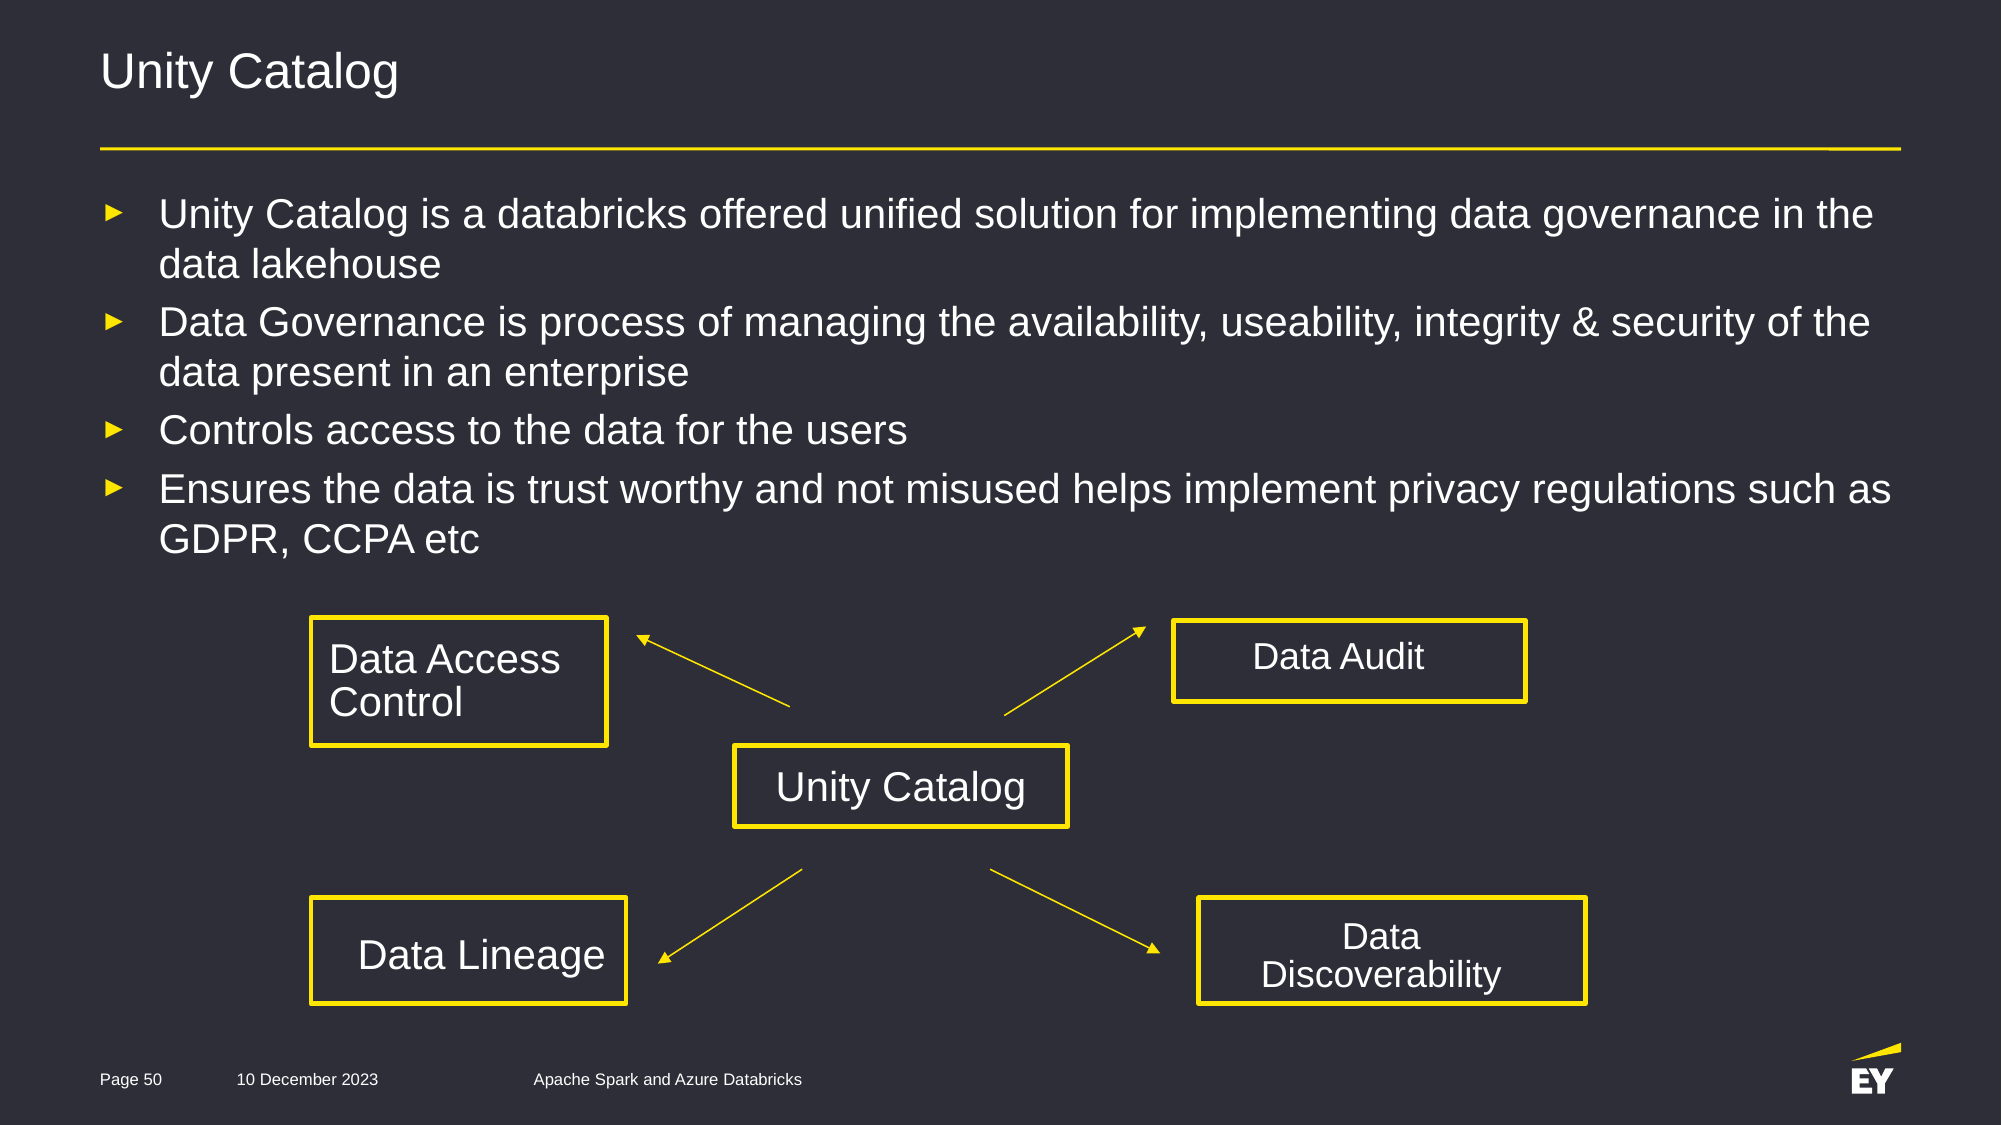

# Unity Catalog
Unity Catalog is a databricks offered unified solution for implementing data governance in the data lakehouse
Data Governance is process of managing the availability, useability, integrity & security of the data present in an enterprise
Controls access to the data for the users
Ensures the data is trust worthy and not misused helps implement privacy regulations such as GDPR, CCPA etc

Data Audit
Data Access Control

Unity Catalog

Data Discoverability
Data Lineage